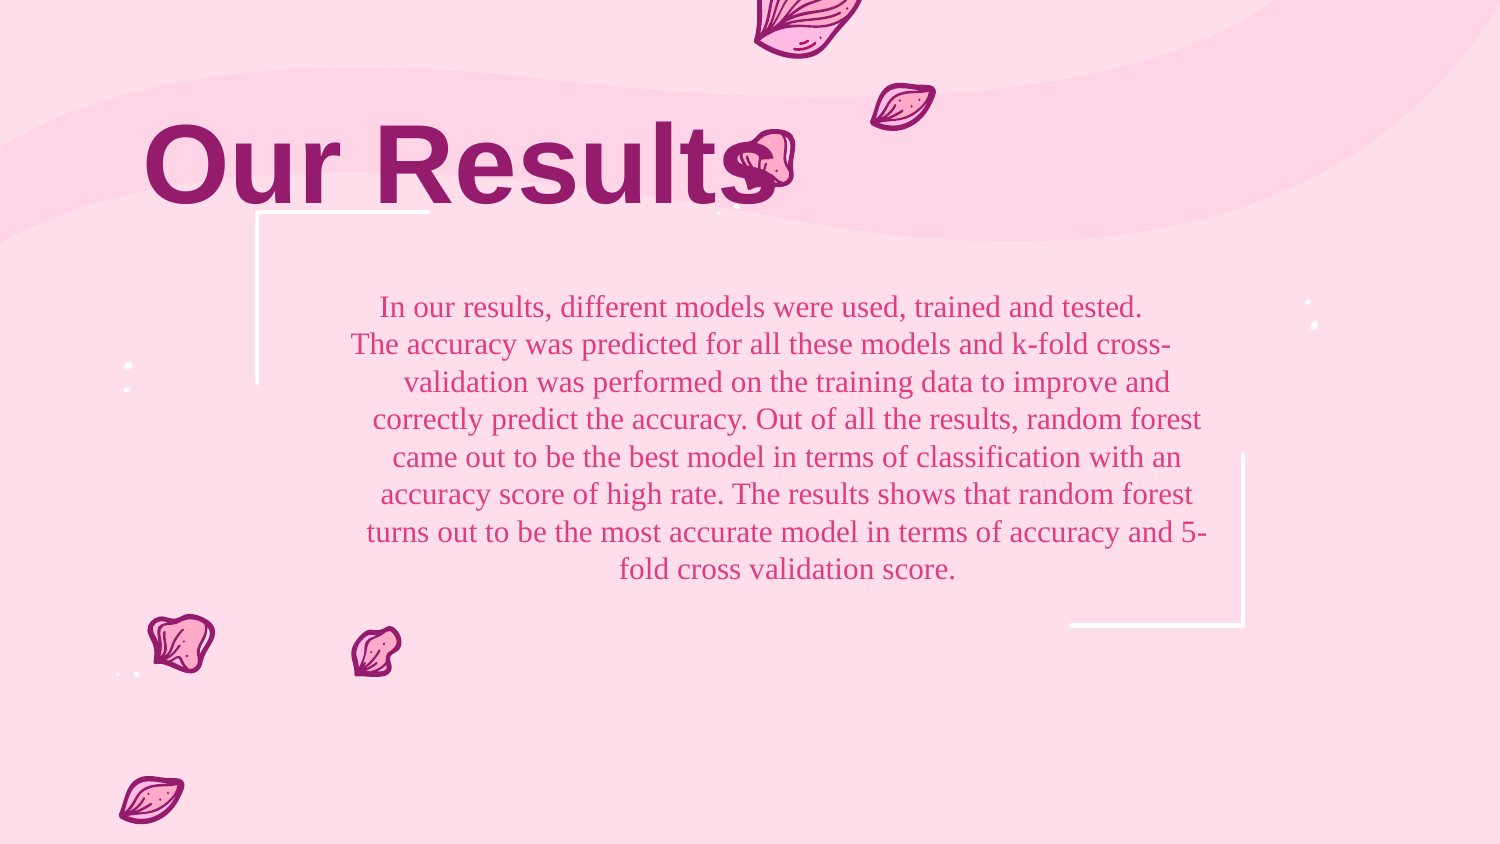

# Our Results
In our results, different models were used, trained and tested.
The accuracy was predicted for all these models and k-fold cross-validation was performed on the training data to improve and correctly predict the accuracy. Out of all the results, random forest came out to be the best model in terms of classification with an accuracy score of high rate. The results shows that random forest turns out to be the most accurate model in terms of accuracy and 5-fold cross validation score.